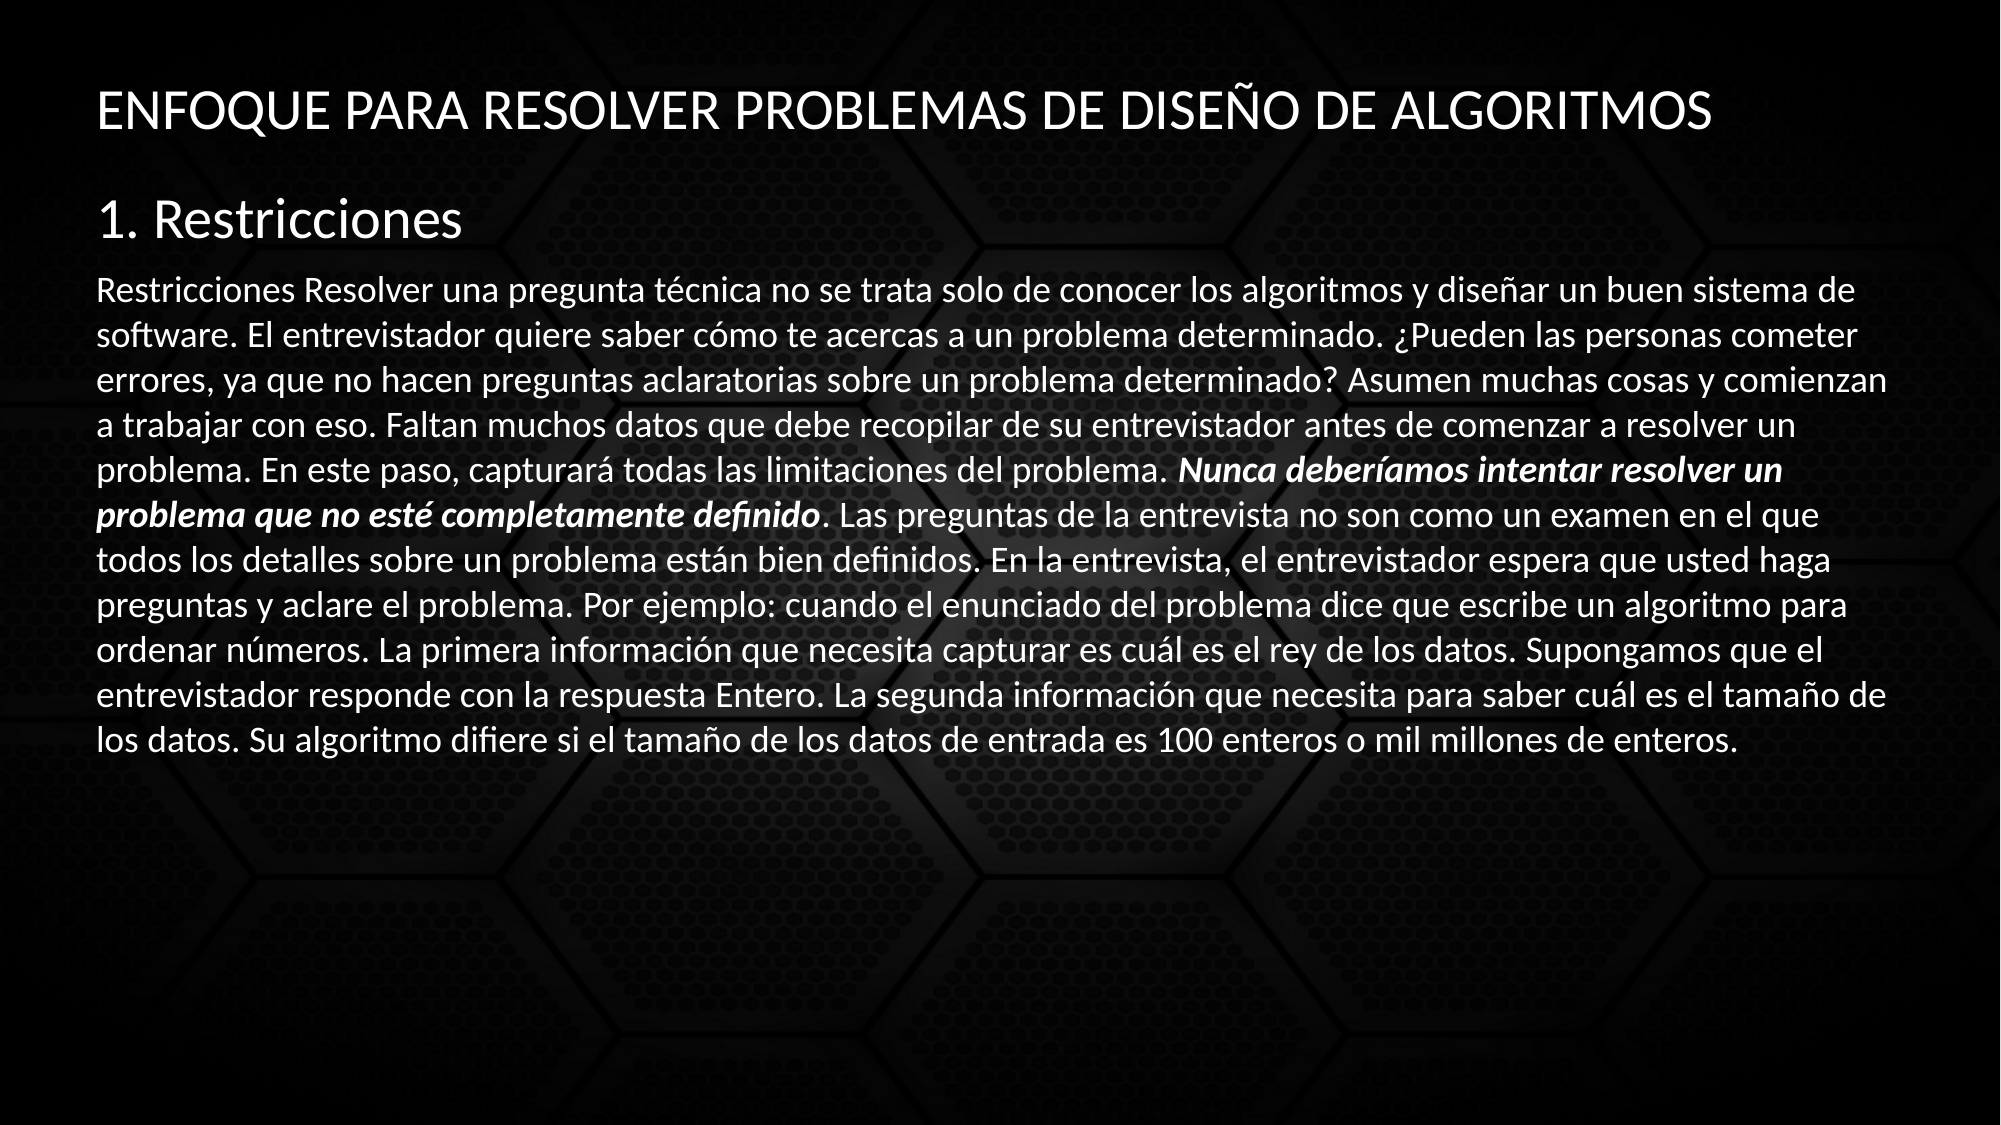

ENFOQUE PARA RESOLVER PROBLEMAS DE DISEÑO DE ALGORITMOS
1. Restricciones
Restricciones Resolver una pregunta técnica no se trata solo de conocer los algoritmos y diseñar un buen sistema de software. El entrevistador quiere saber cómo te acercas a un problema determinado. ¿Pueden las personas cometer errores, ya que no hacen preguntas aclaratorias sobre un problema determinado? Asumen muchas cosas y comienzan a trabajar con eso. Faltan muchos datos que debe recopilar de su entrevistador antes de comenzar a resolver un problema. En este paso, capturará todas las limitaciones del problema. Nunca deberíamos intentar resolver un problema que no esté completamente definido. Las preguntas de la entrevista no son como un examen en el que todos los detalles sobre un problema están bien definidos. En la entrevista, el entrevistador espera que usted haga preguntas y aclare el problema. Por ejemplo: cuando el enunciado del problema dice que escribe un algoritmo para ordenar números. La primera información que necesita capturar es cuál es el rey de los datos. Supongamos que el entrevistador responde con la respuesta Entero. La segunda información que necesita para saber cuál es el tamaño de los datos. Su algoritmo difiere si el tamaño de los datos de entrada es 100 enteros o mil millones de enteros.